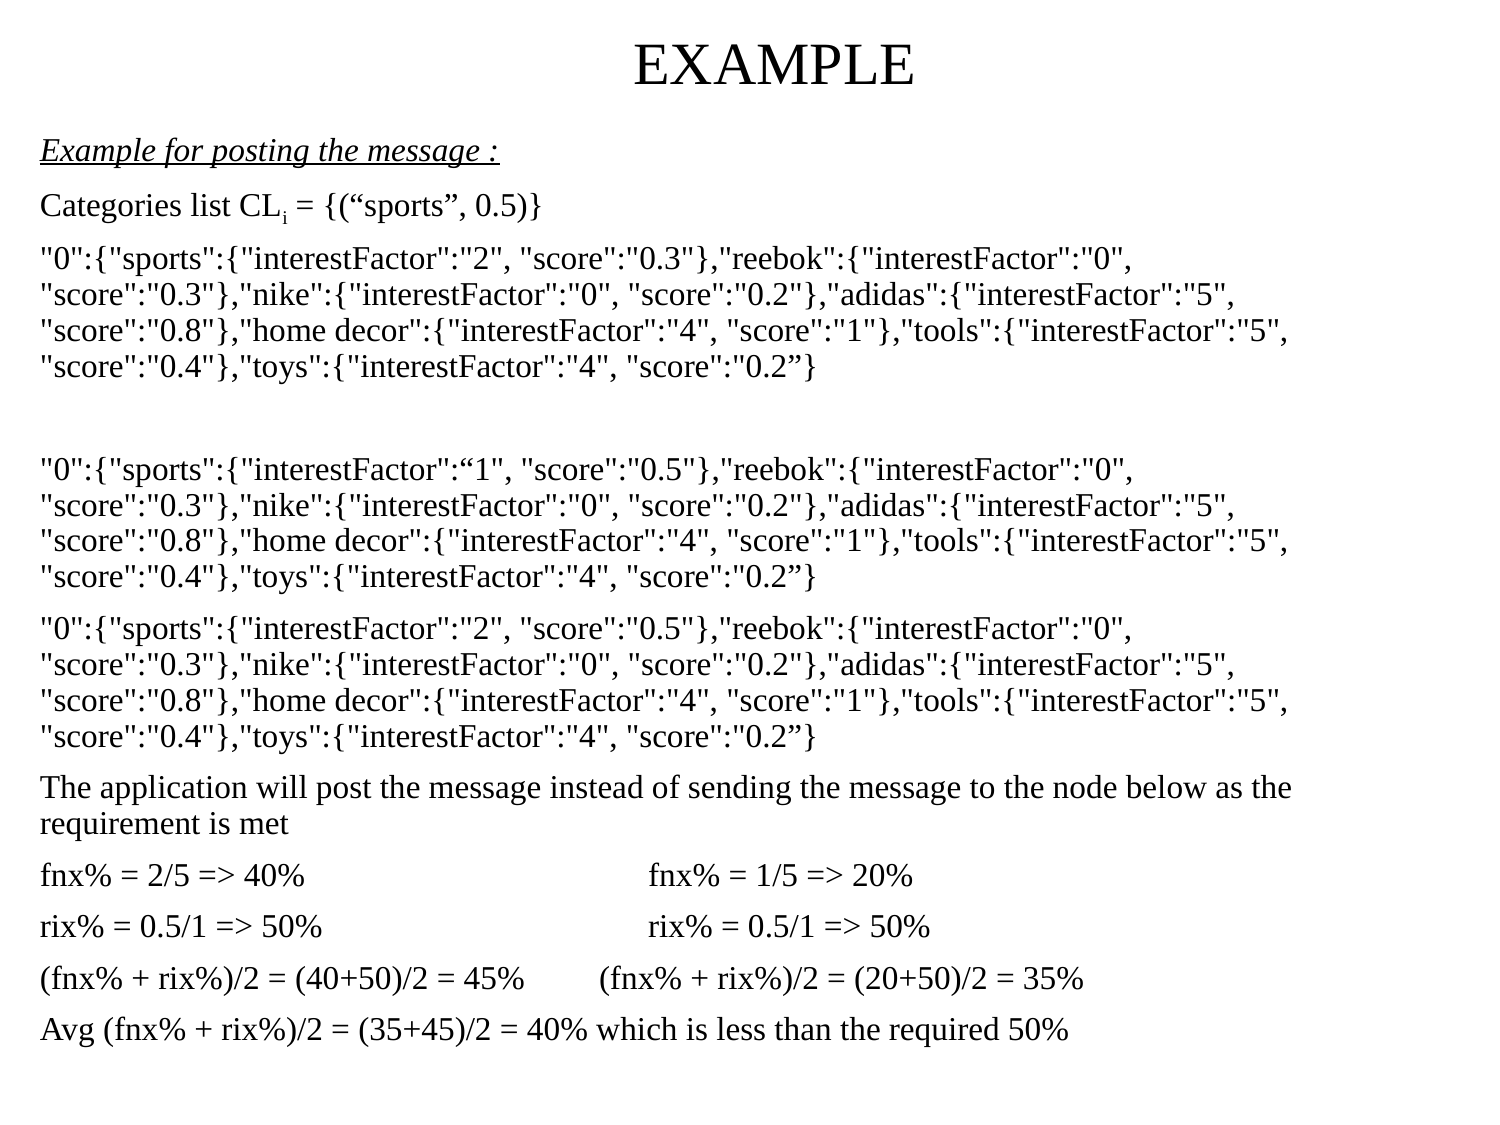

# EXAMPLE
Example for posting the message :
Categories list CLi = {(“sports”, 0.5)}
"0":{"sports":{"interestFactor":"2", "score":"0.3"},"reebok":{"interestFactor":"0", "score":"0.3"},"nike":{"interestFactor":"0", "score":"0.2"},"adidas":{"interestFactor":"5", "score":"0.8"},"home decor":{"interestFactor":"4", "score":"1"},"tools":{"interestFactor":"5", "score":"0.4"},"toys":{"interestFactor":"4", "score":"0.2”}

"0":{"sports":{"interestFactor":“1", "score":"0.5"},"reebok":{"interestFactor":"0", "score":"0.3"},"nike":{"interestFactor":"0", "score":"0.2"},"adidas":{"interestFactor":"5", "score":"0.8"},"home decor":{"interestFactor":"4", "score":"1"},"tools":{"interestFactor":"5", "score":"0.4"},"toys":{"interestFactor":"4", "score":"0.2”}
"0":{"sports":{"interestFactor":"2", "score":"0.5"},"reebok":{"interestFactor":"0", "score":"0.3"},"nike":{"interestFactor":"0", "score":"0.2"},"adidas":{"interestFactor":"5", "score":"0.8"},"home decor":{"interestFactor":"4", "score":"1"},"tools":{"interestFactor":"5", "score":"0.4"},"toys":{"interestFactor":"4", "score":"0.2”}
The application will post the message instead of sending the message to the node below as the requirement is met
fnx% = 2/5 => 40%                     		 fnx% = 1/5 => 20%
rix% = 0.5/1 => 50% 			 rix% = 0.5/1 => 50%
(fnx% + rix%)/2 = (40+50)/2 = 45%         (fnx% + rix%)/2 = (20+50)/2 = 35%
Avg (fnx% + rix%)/2 = (35+45)/2 = 40% which is less than the required 50%